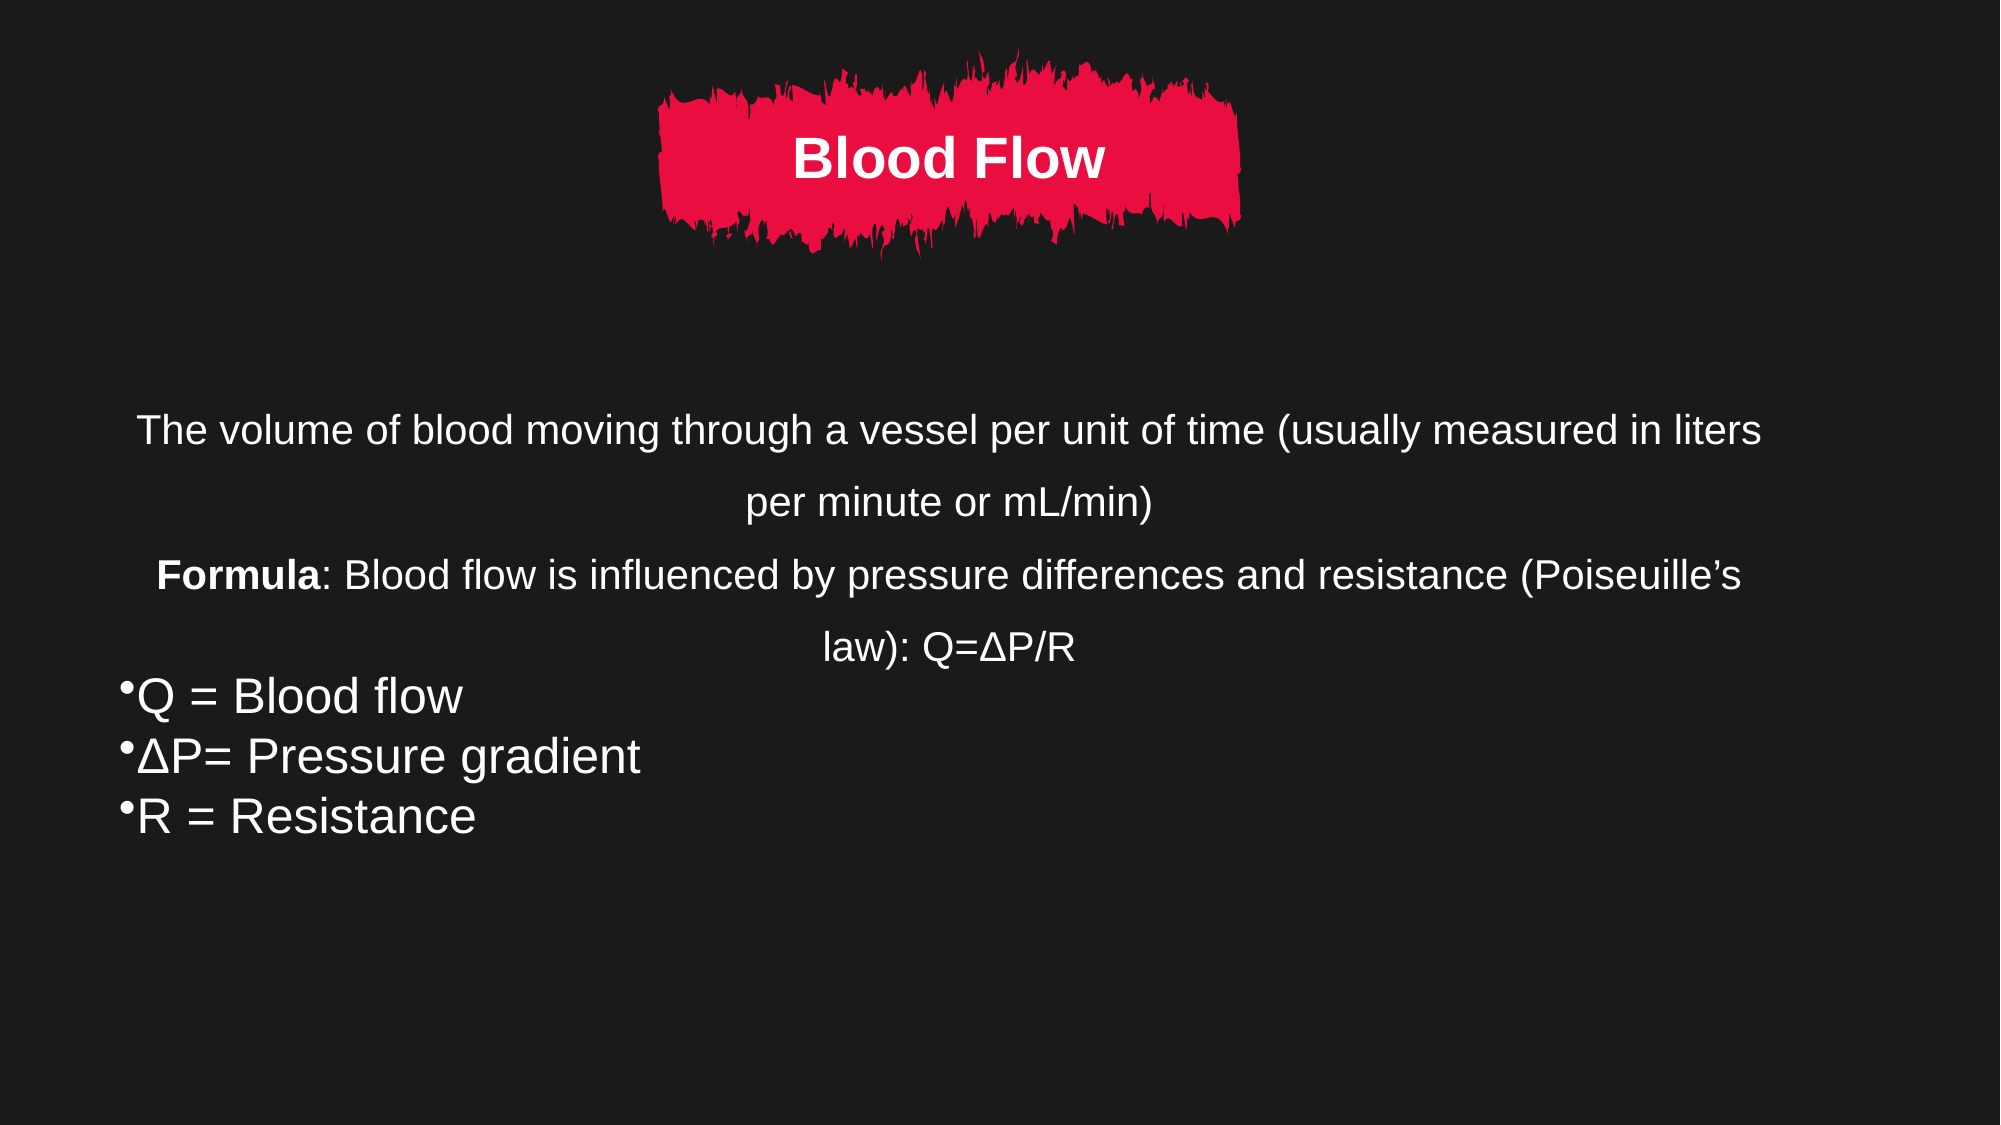

Blood Flow
The volume of blood moving through a vessel per unit of time (usually measured in liters per minute or mL/min)
Formula: Blood flow is influenced by pressure differences and resistance (Poiseuille’s law): Q=ΔP/R

Q = Blood flow
ΔP= Pressure gradient
R = Resistance